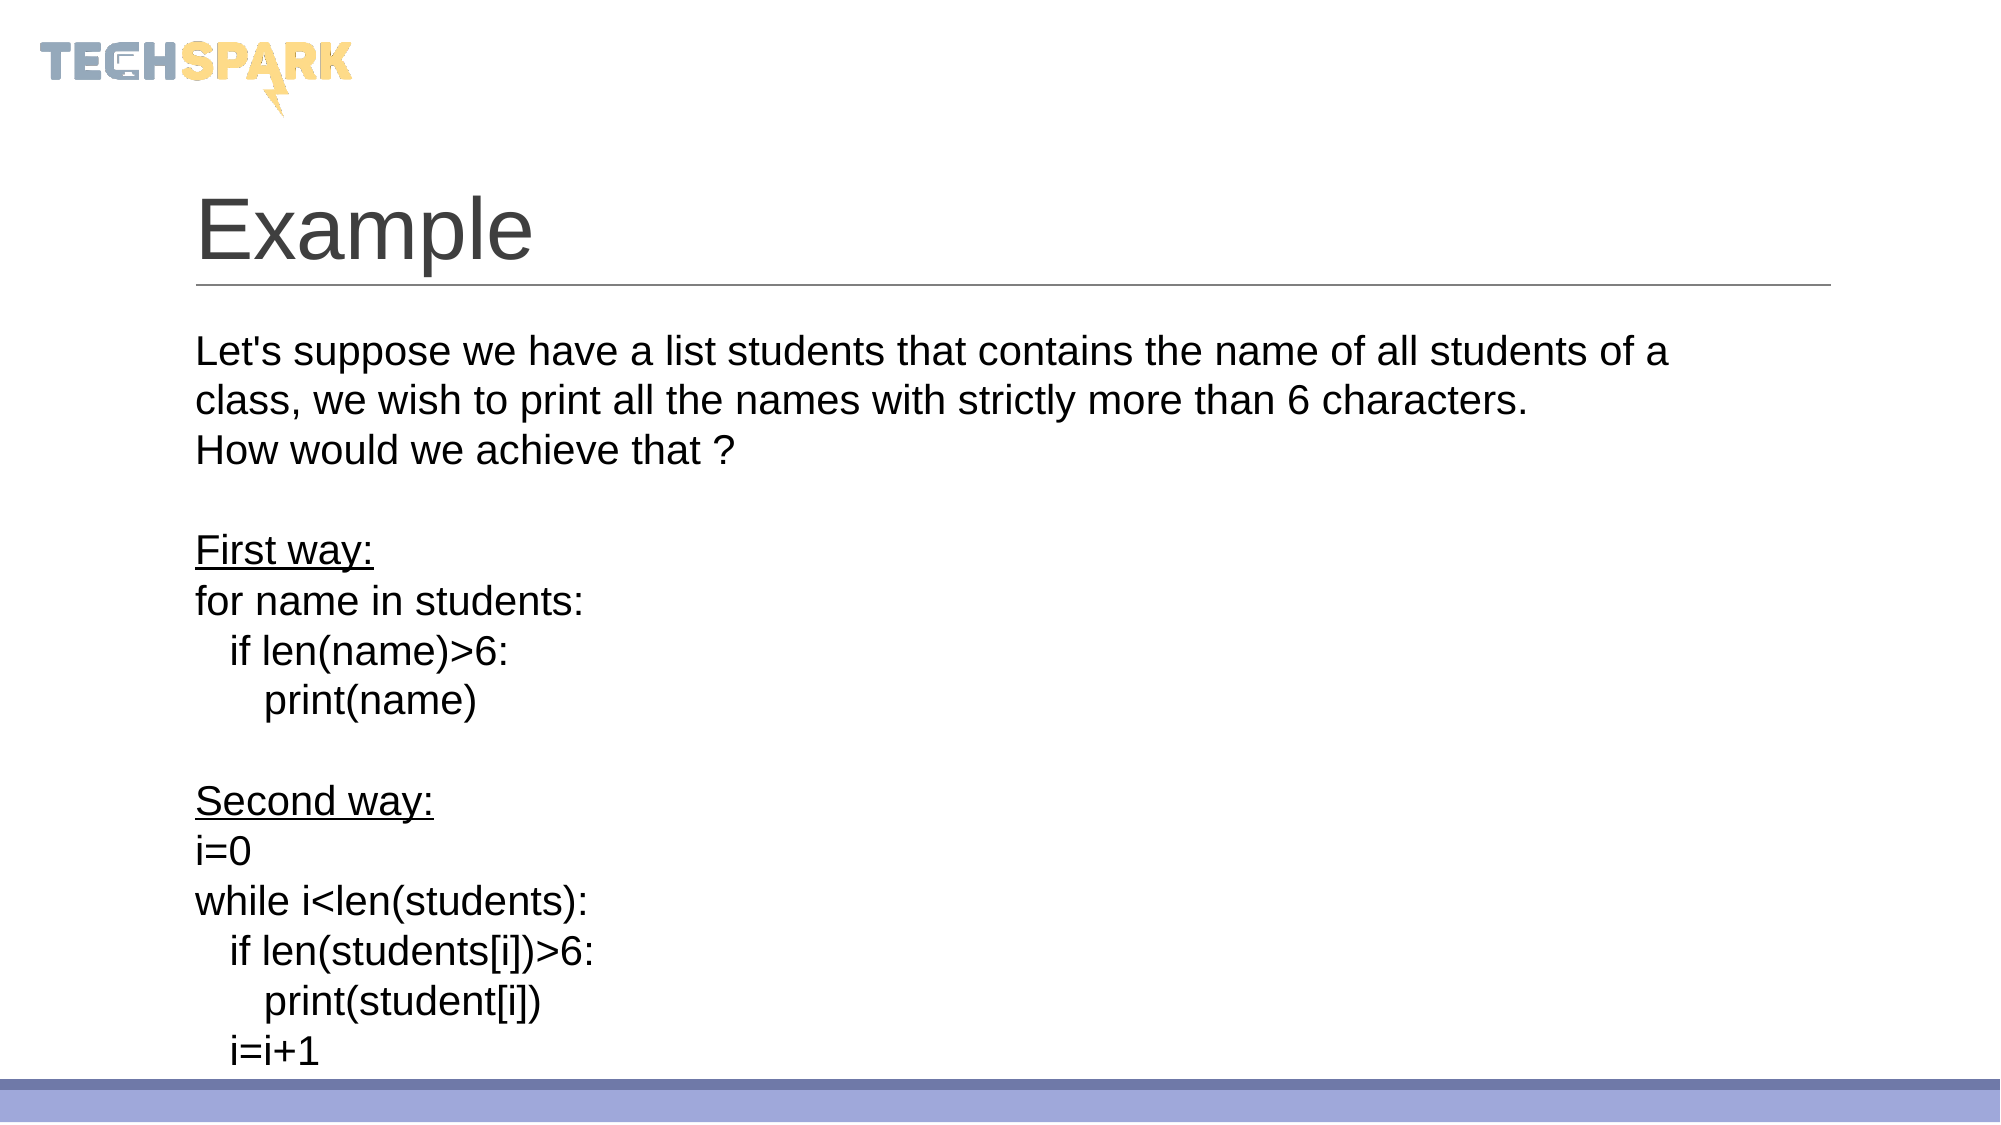

# Example
Let's suppose we have a list students that contains the name of all students of a
class, we wish to print all the names with strictly more than 6 characters.
How would we achieve that ?

First way:
for name in students:
   if len(name)>6:
      print(name)

Second way:
i=0
while i<len(students):
   if len(students[i])>6:
      print(student[i])
   i=i+1